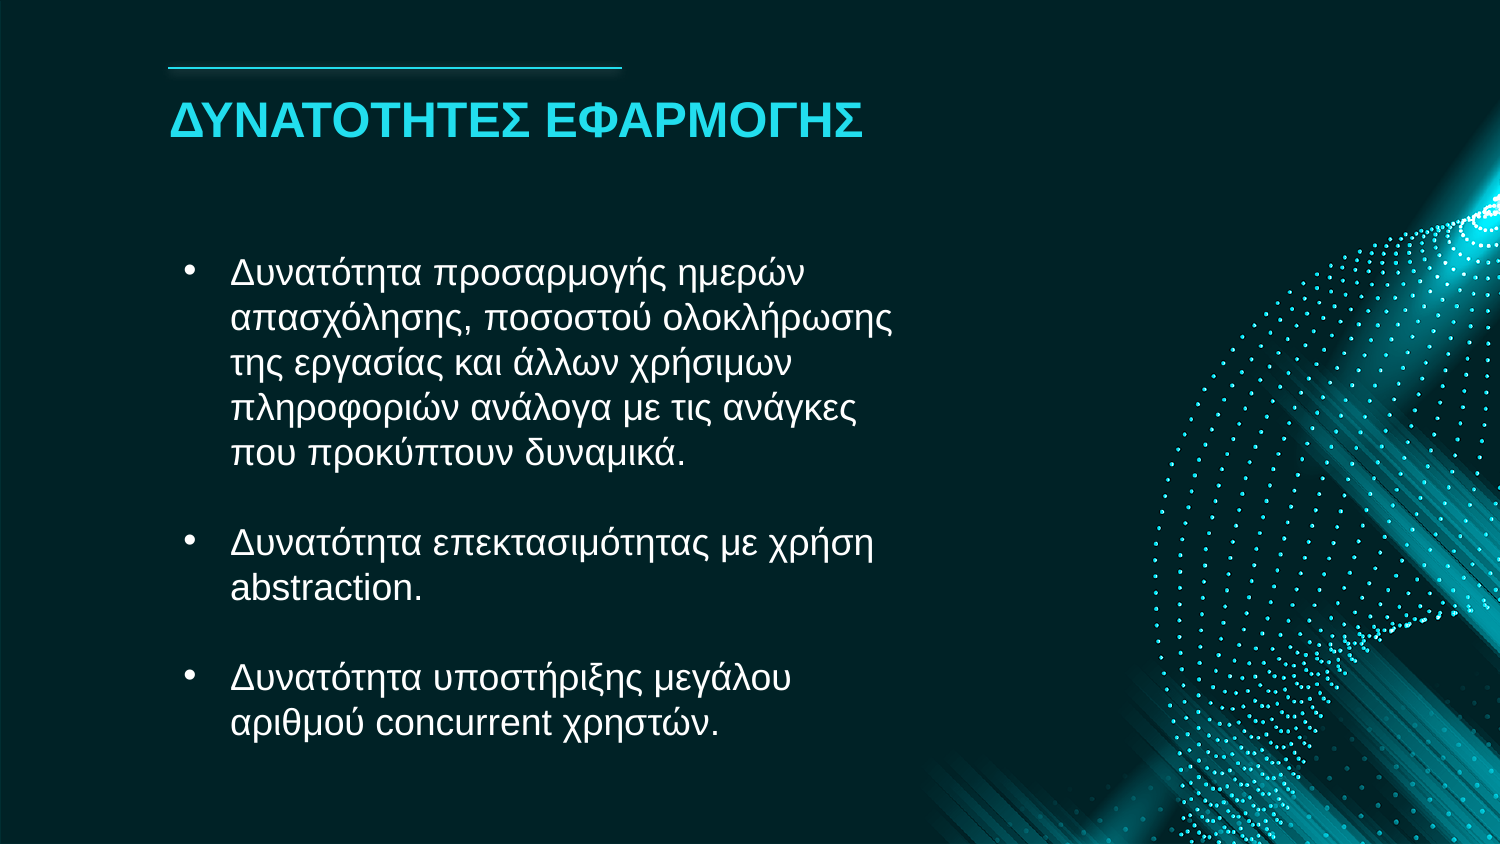

# ΔΥΝΑΤΟΤΗΤΕΣ ΕΦΑΡΜΟΓΗΣ
Δυνατότητα προσαρμογής ημερών απασχόλησης, ποσοστού ολοκλήρωσης της εργασίας και άλλων χρήσιμων πληροφοριών ανάλογα με τις ανάγκες που προκύπτουν δυναμικά.

Δυνατότητα επεκτασιμότητας με χρήση abstraction.

Δυνατότητα υποστήριξης μεγάλου αριθμού concurrent χρηστών.